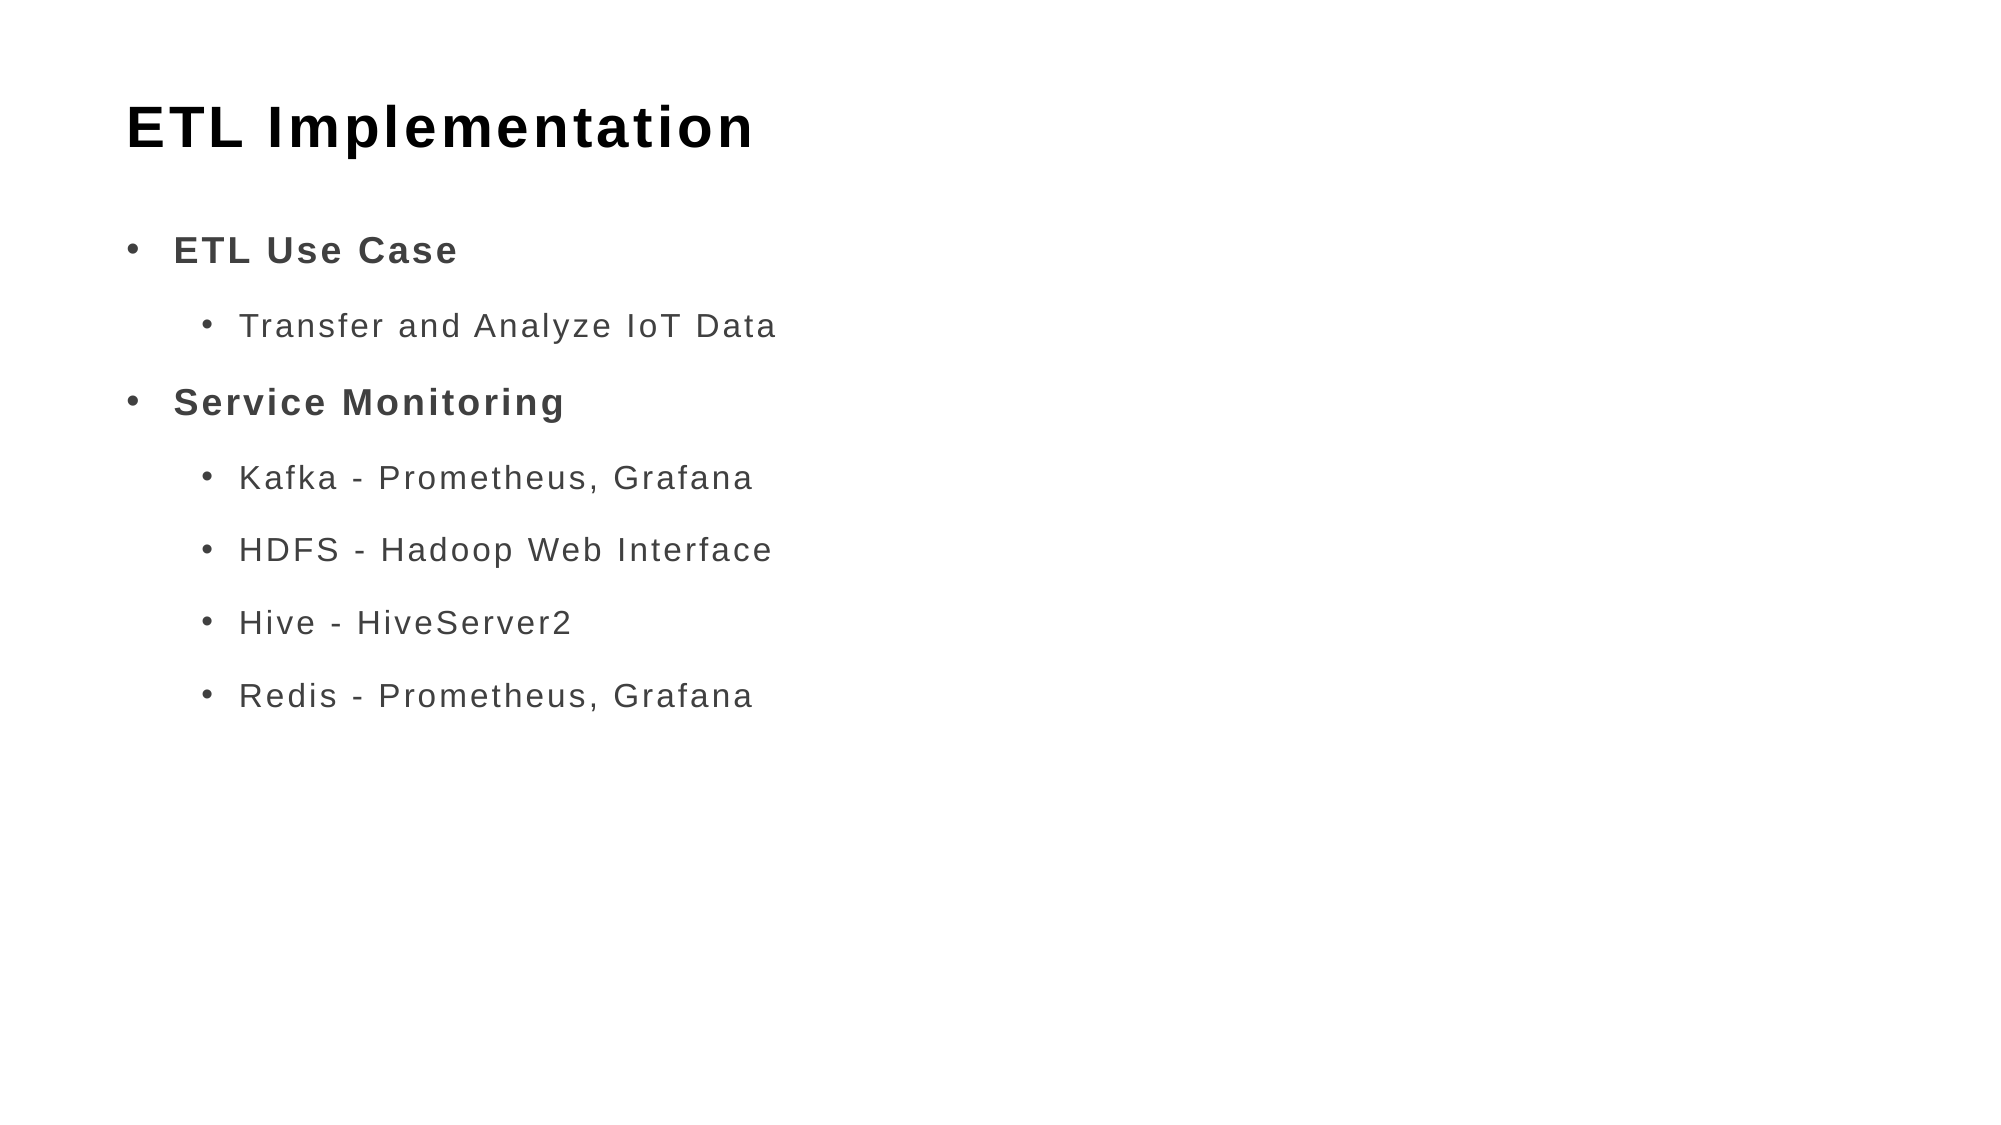

# ETL Implementation
ETL Use Case
Transfer and Analyze IoT Data
Service Monitoring
Kafka - Prometheus, Grafana
HDFS - Hadoop Web Interface
Hive - HiveServer2
Redis - Prometheus, Grafana